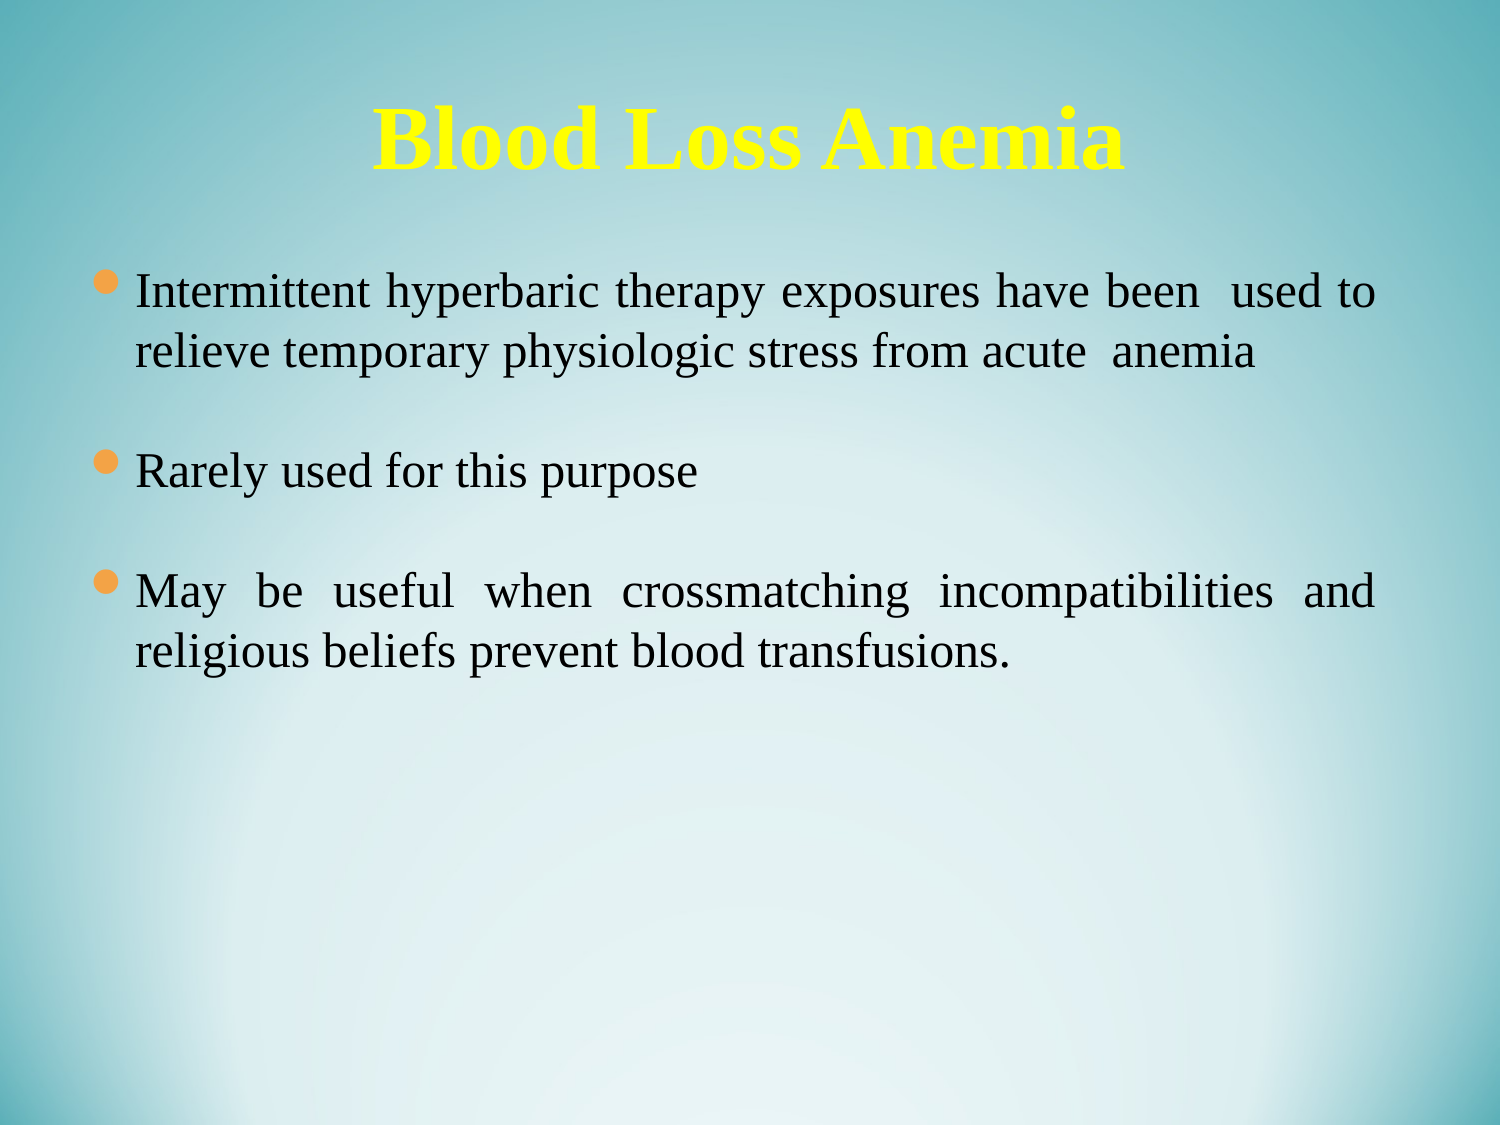

Blood Loss Anemia
Intermittent hyperbaric therapy exposures have been  used to relieve temporary physiologic stress from acute  anemia

Rarely used for this purpose

May be useful when crossmatching incompatibilities and  religious beliefs prevent blood transfusions.